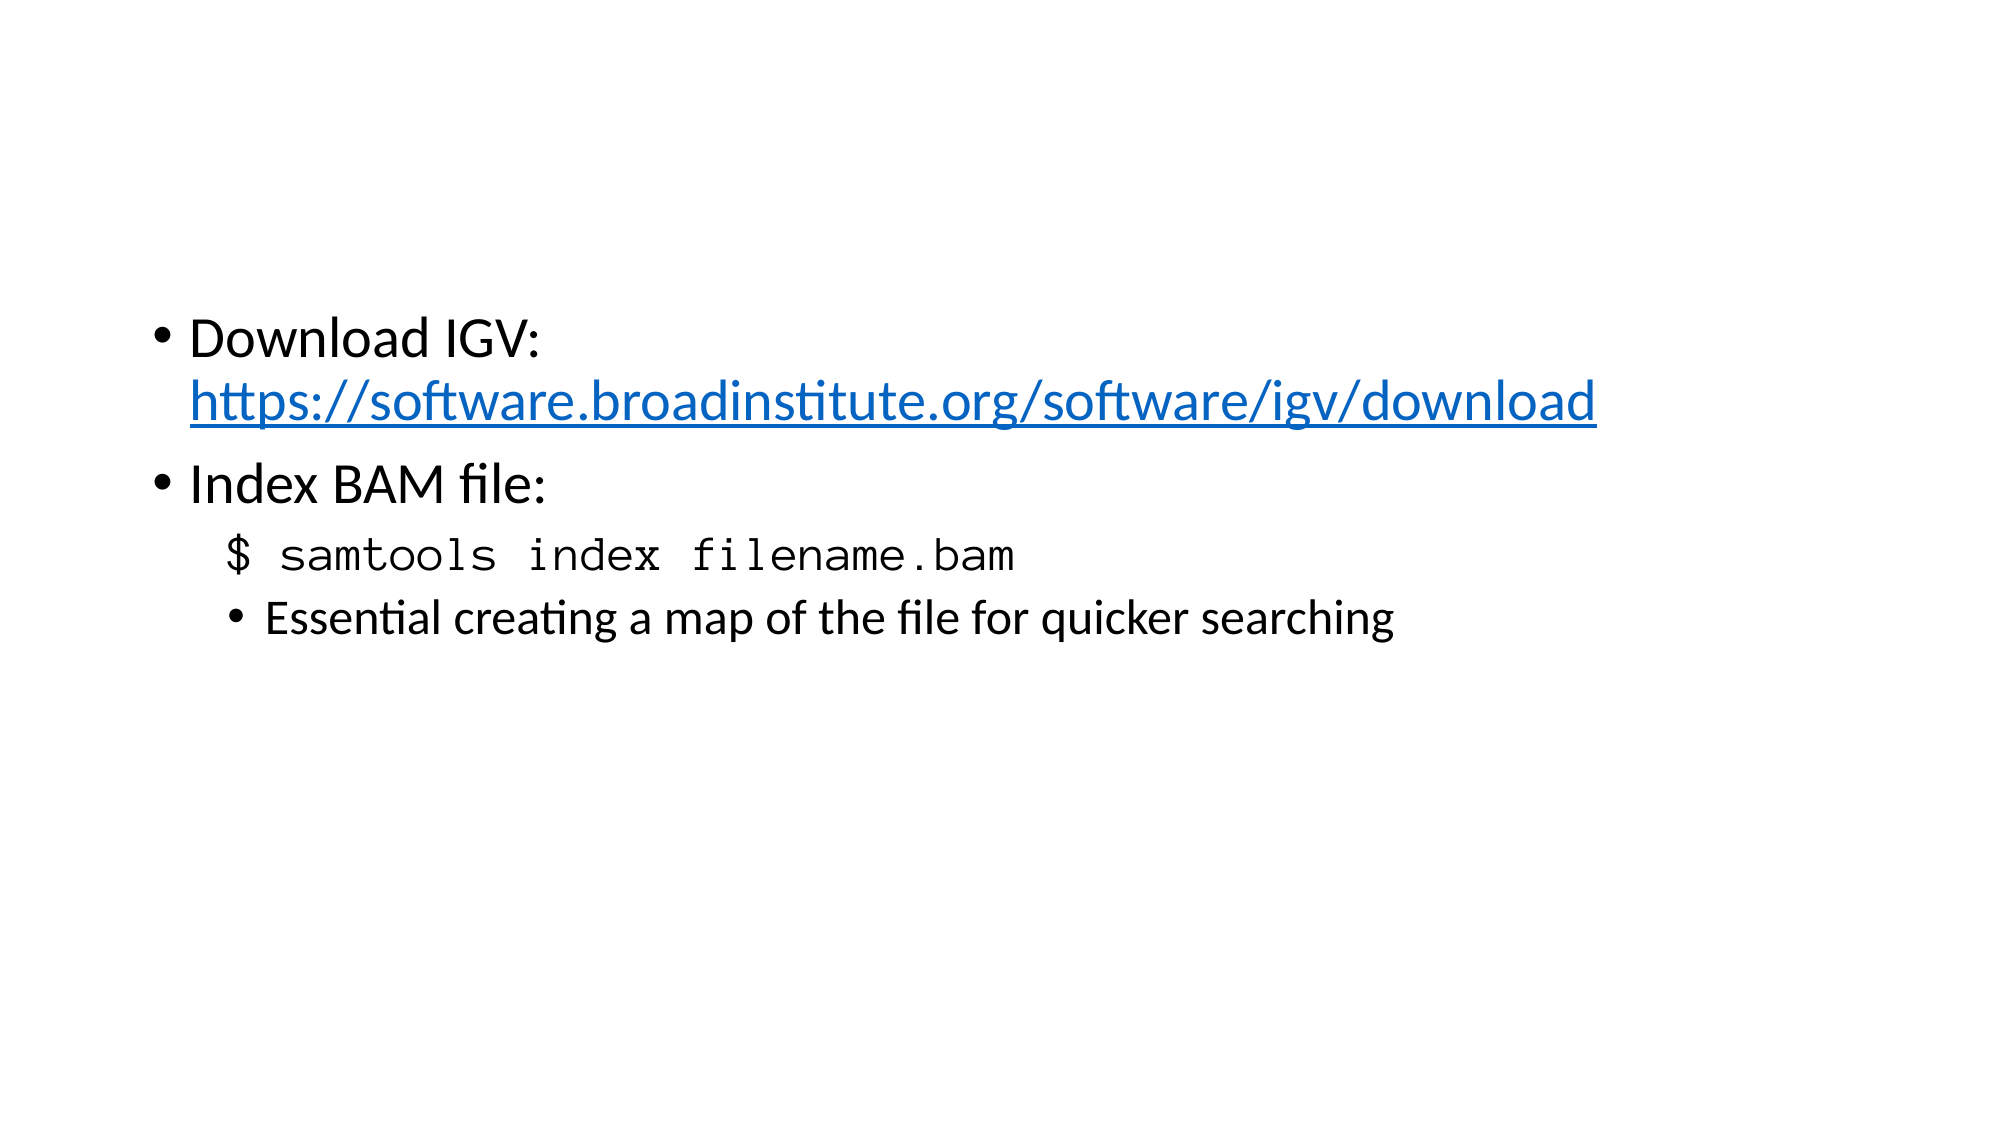

#
Download IGV: https://software.broadinstitute.org/software/igv/download
Index BAM file:
$ samtools index filename.bam
Essential creating a map of the file for quicker searching